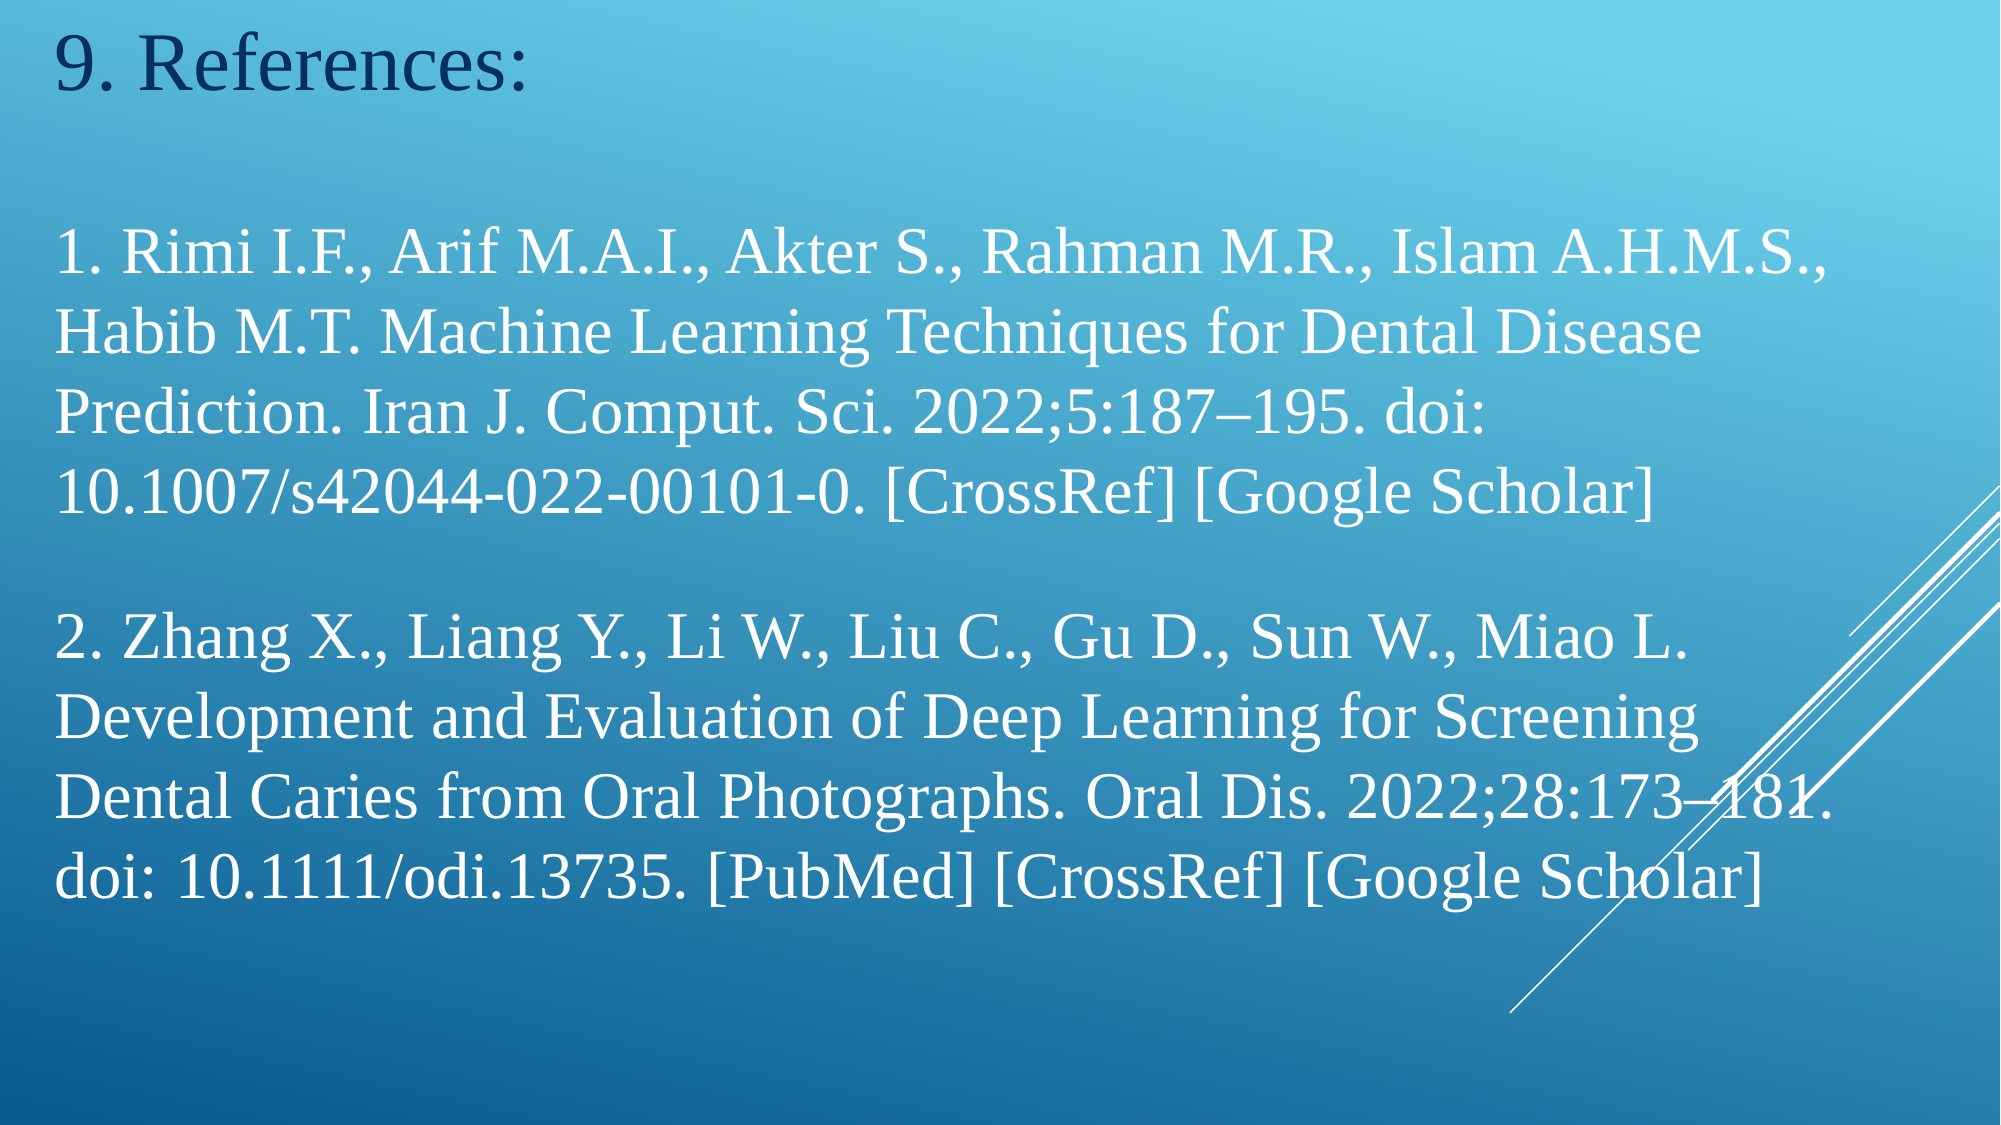

9. References:

1. Rimi I.F., Arif M.A.I., Akter S., Rahman M.R., Islam A.H.M.S., Habib M.T. Machine Learning Techniques for Dental Disease Prediction. Iran J. Comput. Sci. 2022;5:187–195. doi: 10.1007/s42044-022-00101-0. [CrossRef] [Google Scholar]
2. Zhang X., Liang Y., Li W., Liu C., Gu D., Sun W., Miao L. Development and Evaluation of Deep Learning for Screening Dental Caries from Oral Photographs. Oral Dis. 2022;28:173–181. doi: 10.1111/odi.13735. [PubMed] [CrossRef] [Google Scholar]
12